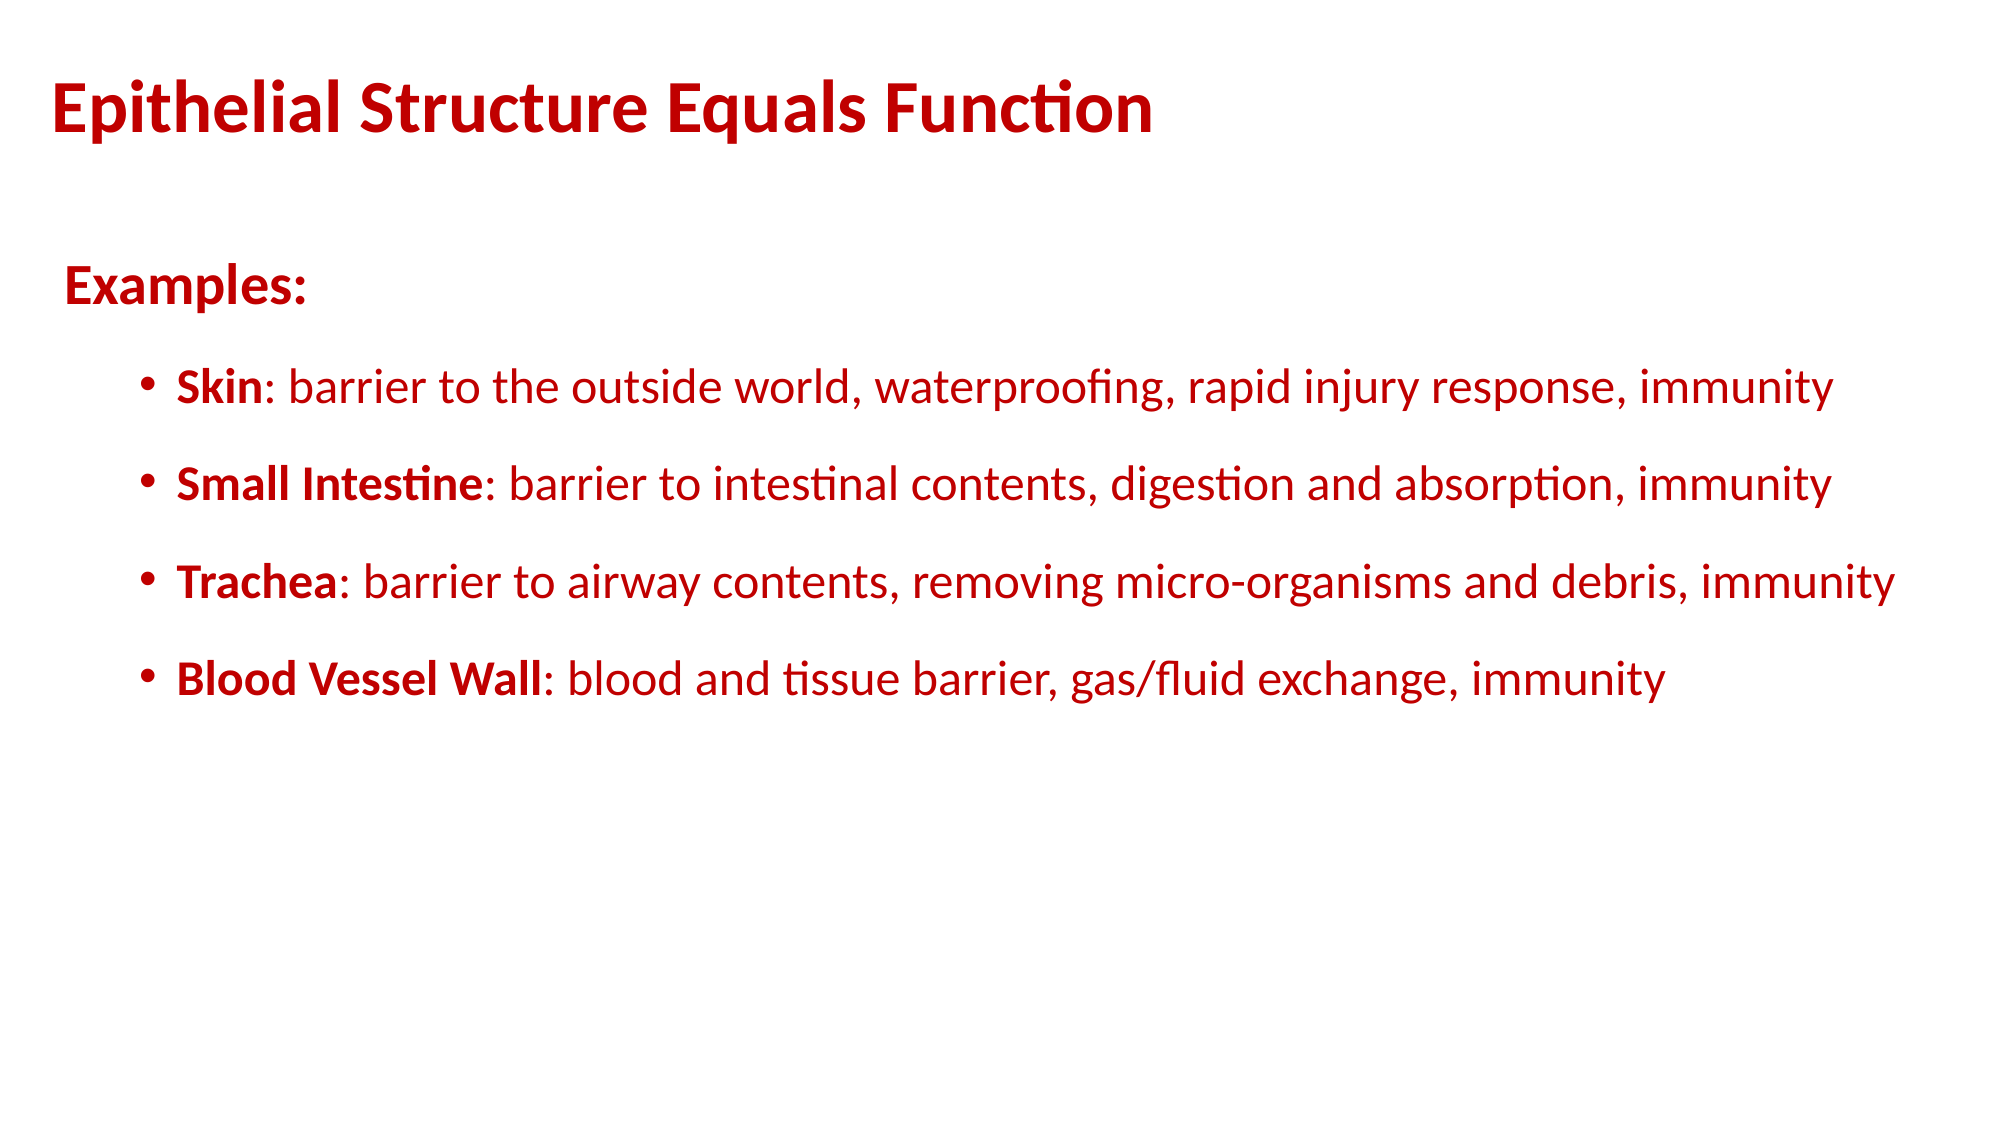

# Epithelial Structure Equals Function
Examples:
Skin: barrier to the outside world, waterproofing, rapid injury response, immunity
Small Intestine: barrier to intestinal contents, digestion and absorption, immunity
Trachea: barrier to airway contents, removing micro-organisms and debris, immunity
Blood Vessel Wall: blood and tissue barrier, gas/fluid exchange, immunity